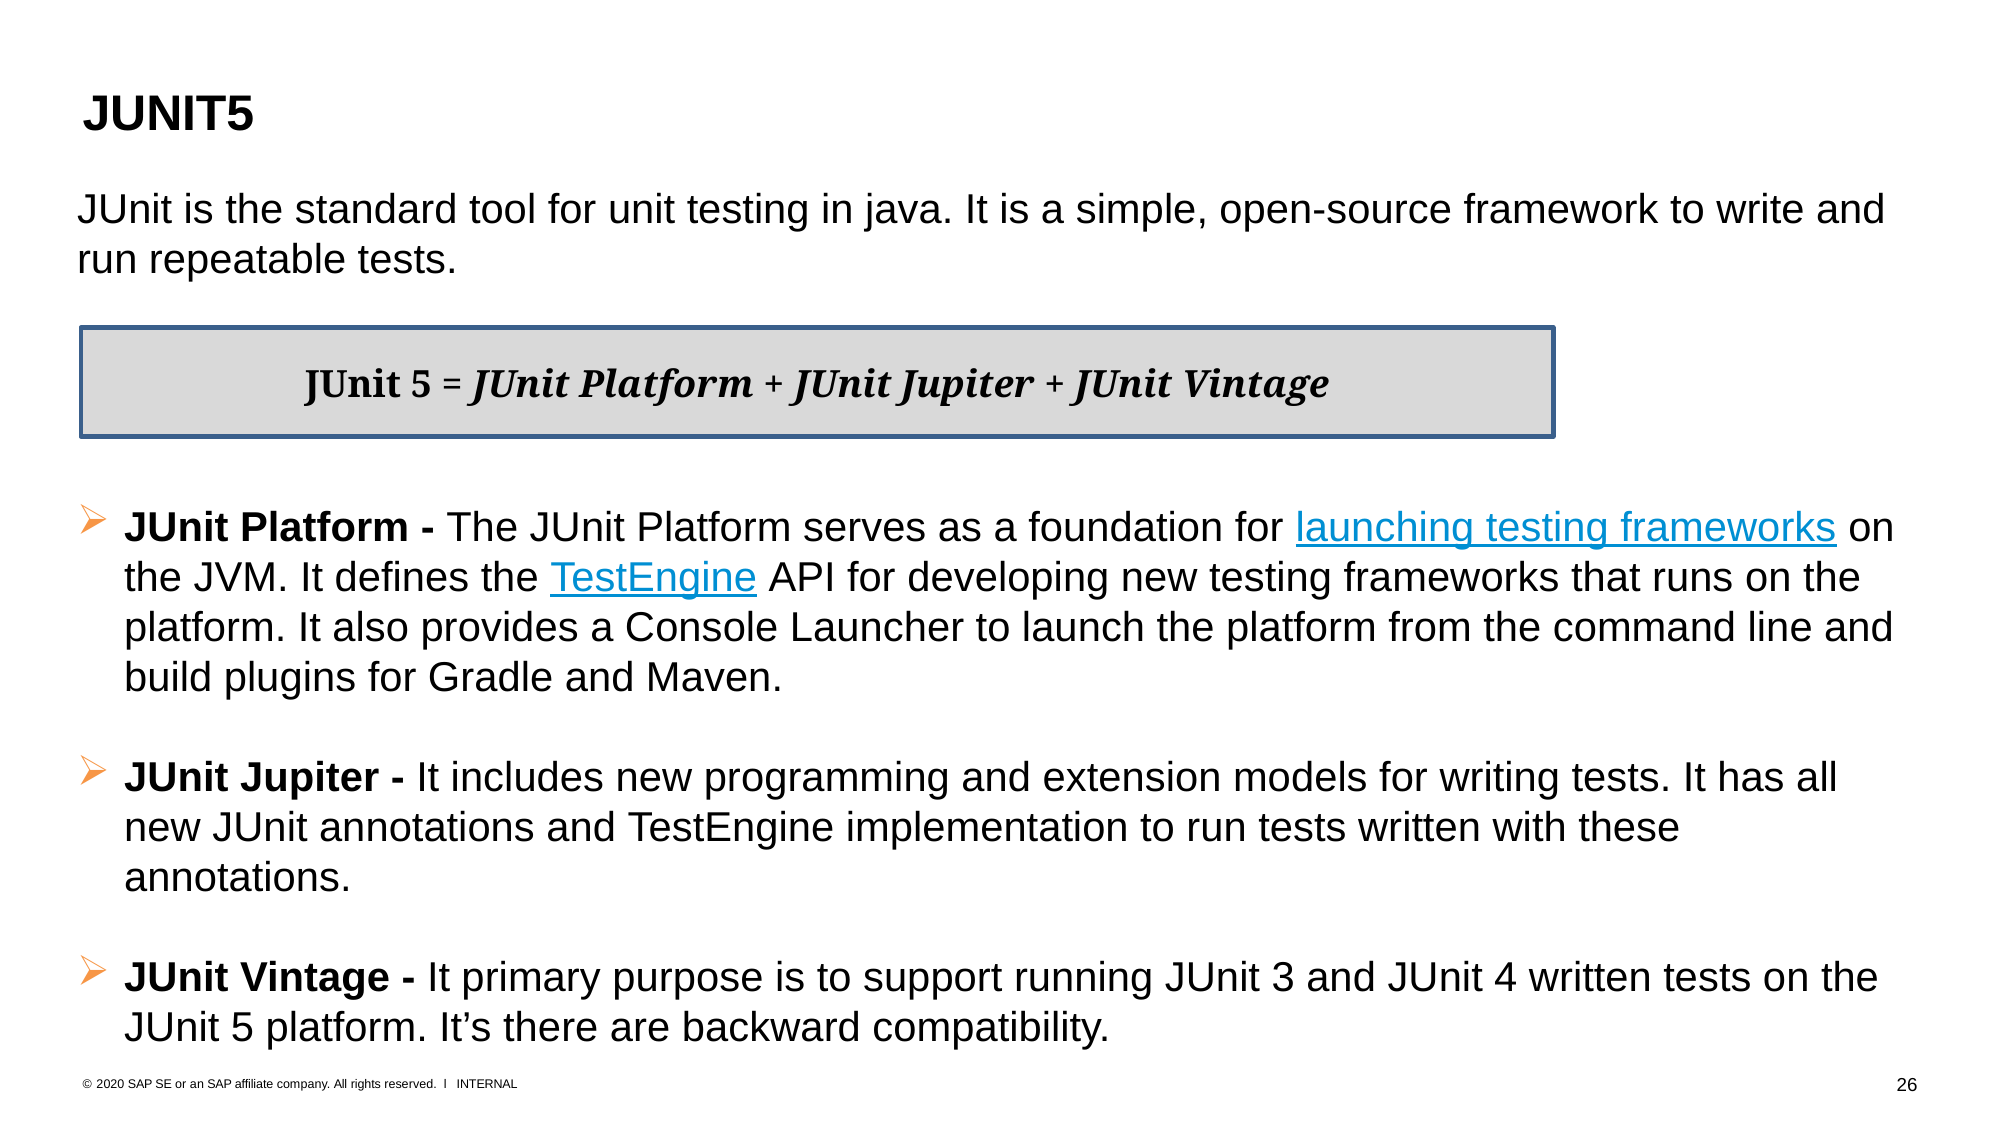

# JUNIT5
JUnit is the standard tool for unit testing in java. It is a simple, open-source framework to write and run repeatable tests.
JUnit 5 = JUnit Platform + JUnit Jupiter + JUnit Vintage
JUnit Platform - The JUnit Platform serves as a foundation for launching testing frameworks on the JVM. It defines the TestEngine API for developing new testing frameworks that runs on the platform. It also provides a Console Launcher to launch the platform from the command line and build plugins for Gradle and Maven.

JUnit Jupiter - It includes new programming and extension models for writing tests. It has all new JUnit annotations and TestEngine implementation to run tests written with these annotations.

JUnit Vintage - It primary purpose is to support running JUnit 3 and JUnit 4 written tests on the JUnit 5 platform. It’s there are backward compatibility.
26
© 2020 SAP SE or an SAP affiliate company. All rights reserved. ǀ INTERNAL